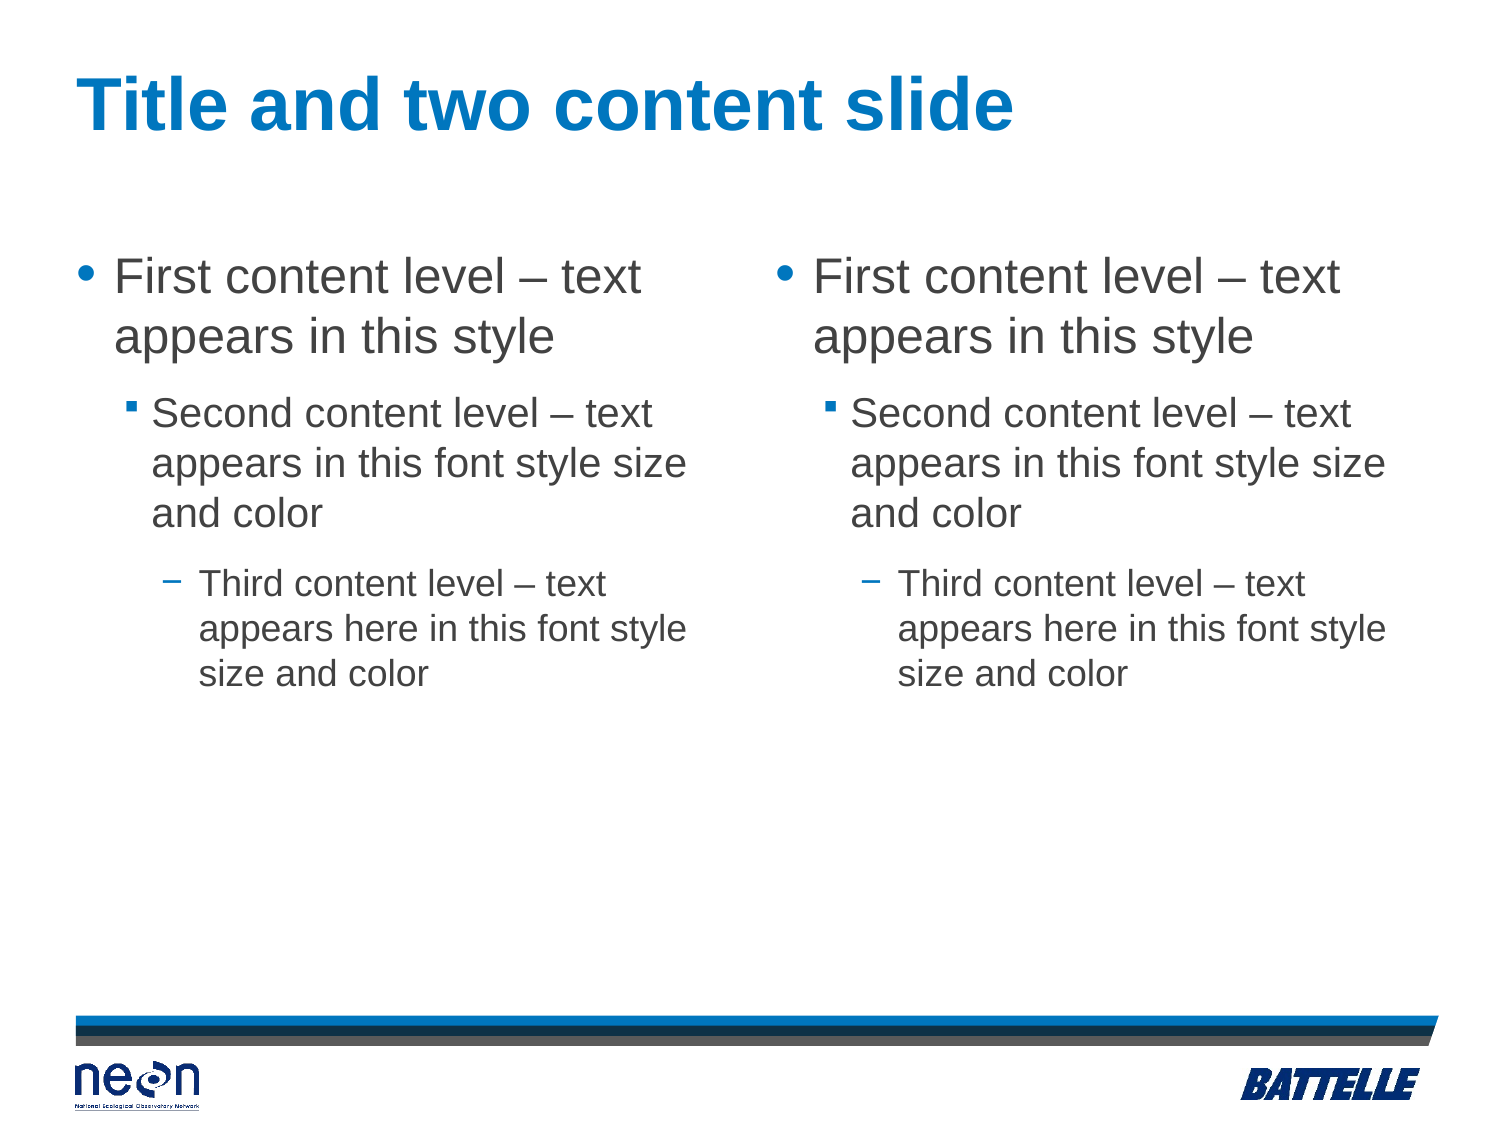

# Title and two content slide
First content level – text appears in this style
Second content level – text appears in this font style size and color
Third content level – text appears here in this font style size and color
First content level – text appears in this style
Second content level – text appears in this font style size and color
Third content level – text appears here in this font style size and color